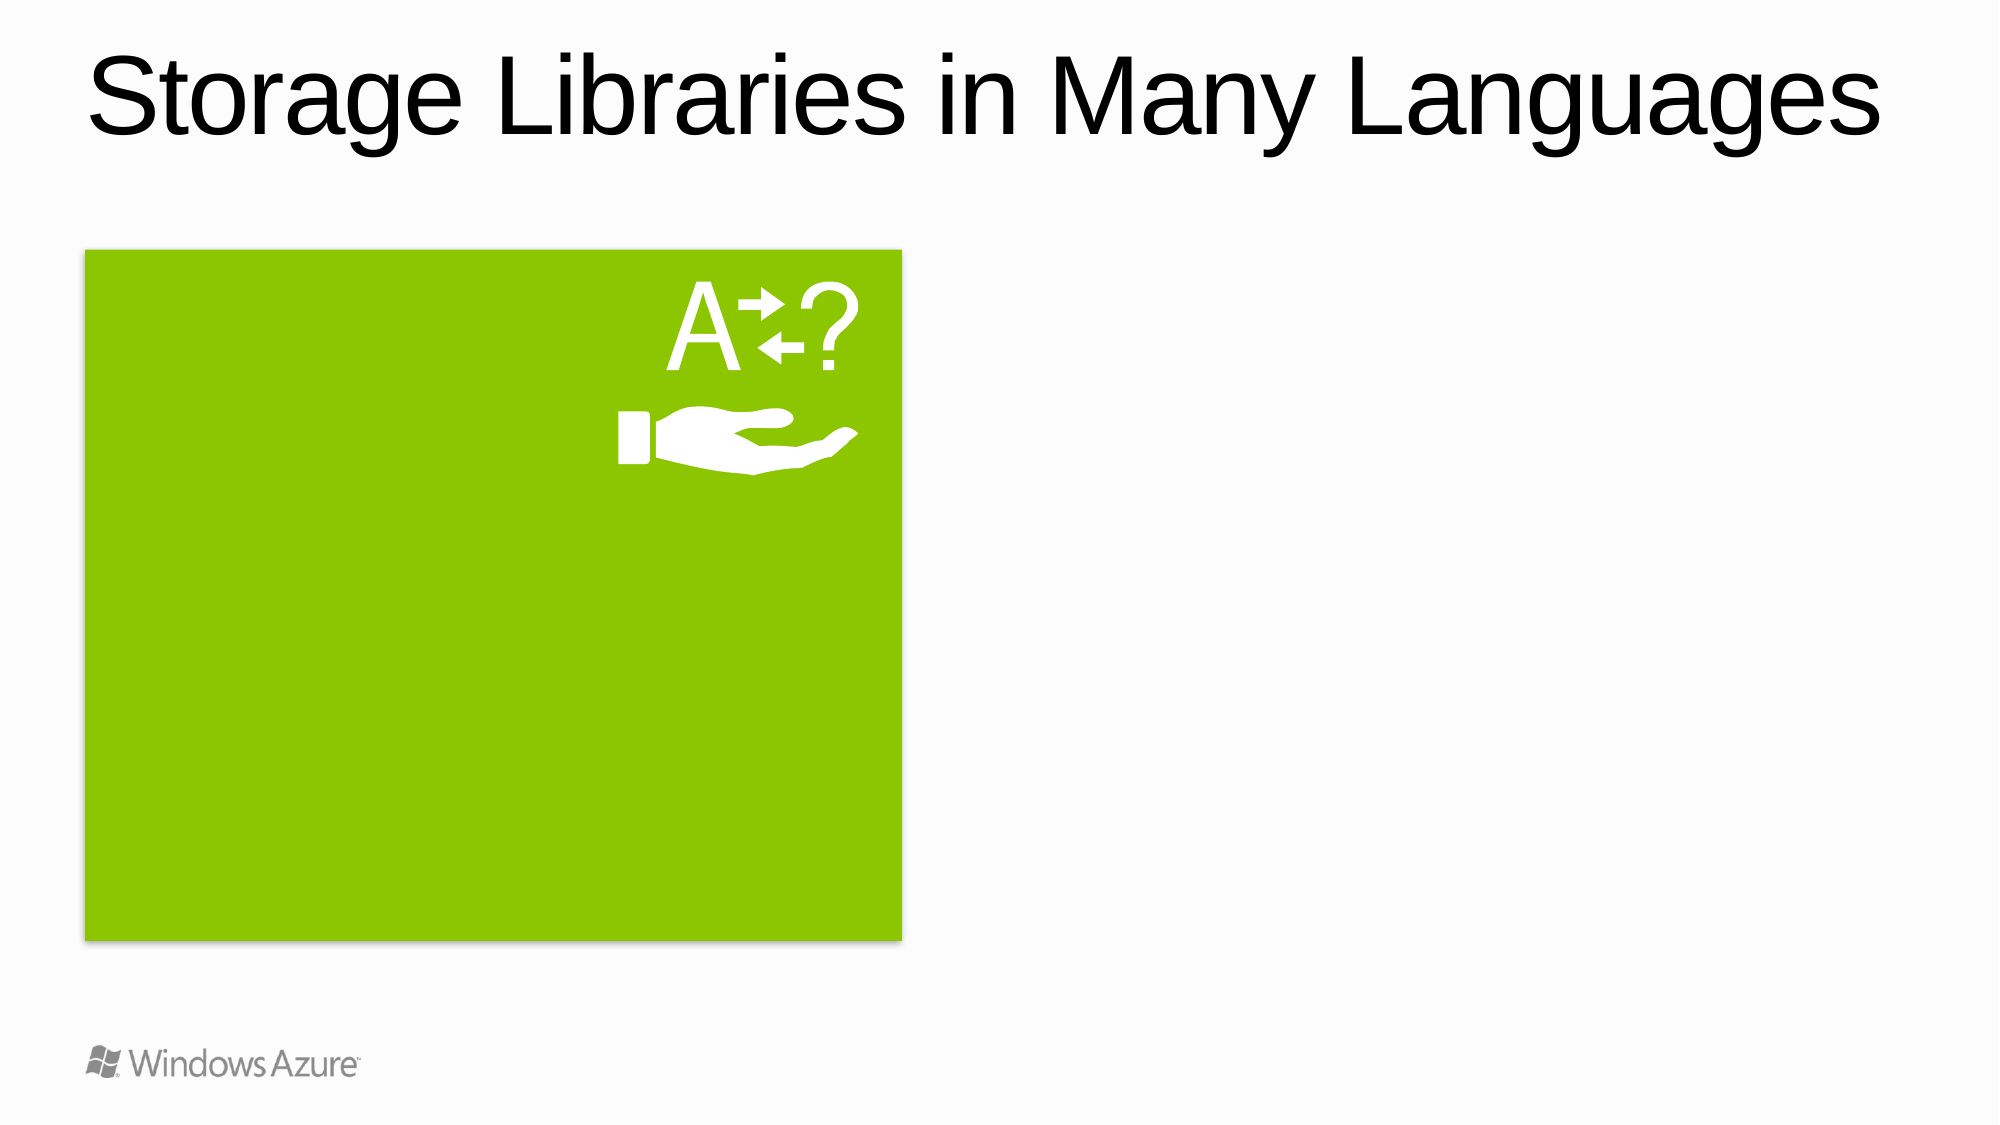

# Storage Libraries in Many Languages
C#/.NET
Python
Ruby
Perl
JavaScript (Node)
Java
PHP
Erlang
Common LISP
Objective-C
C#/VB on Windows Phone 7